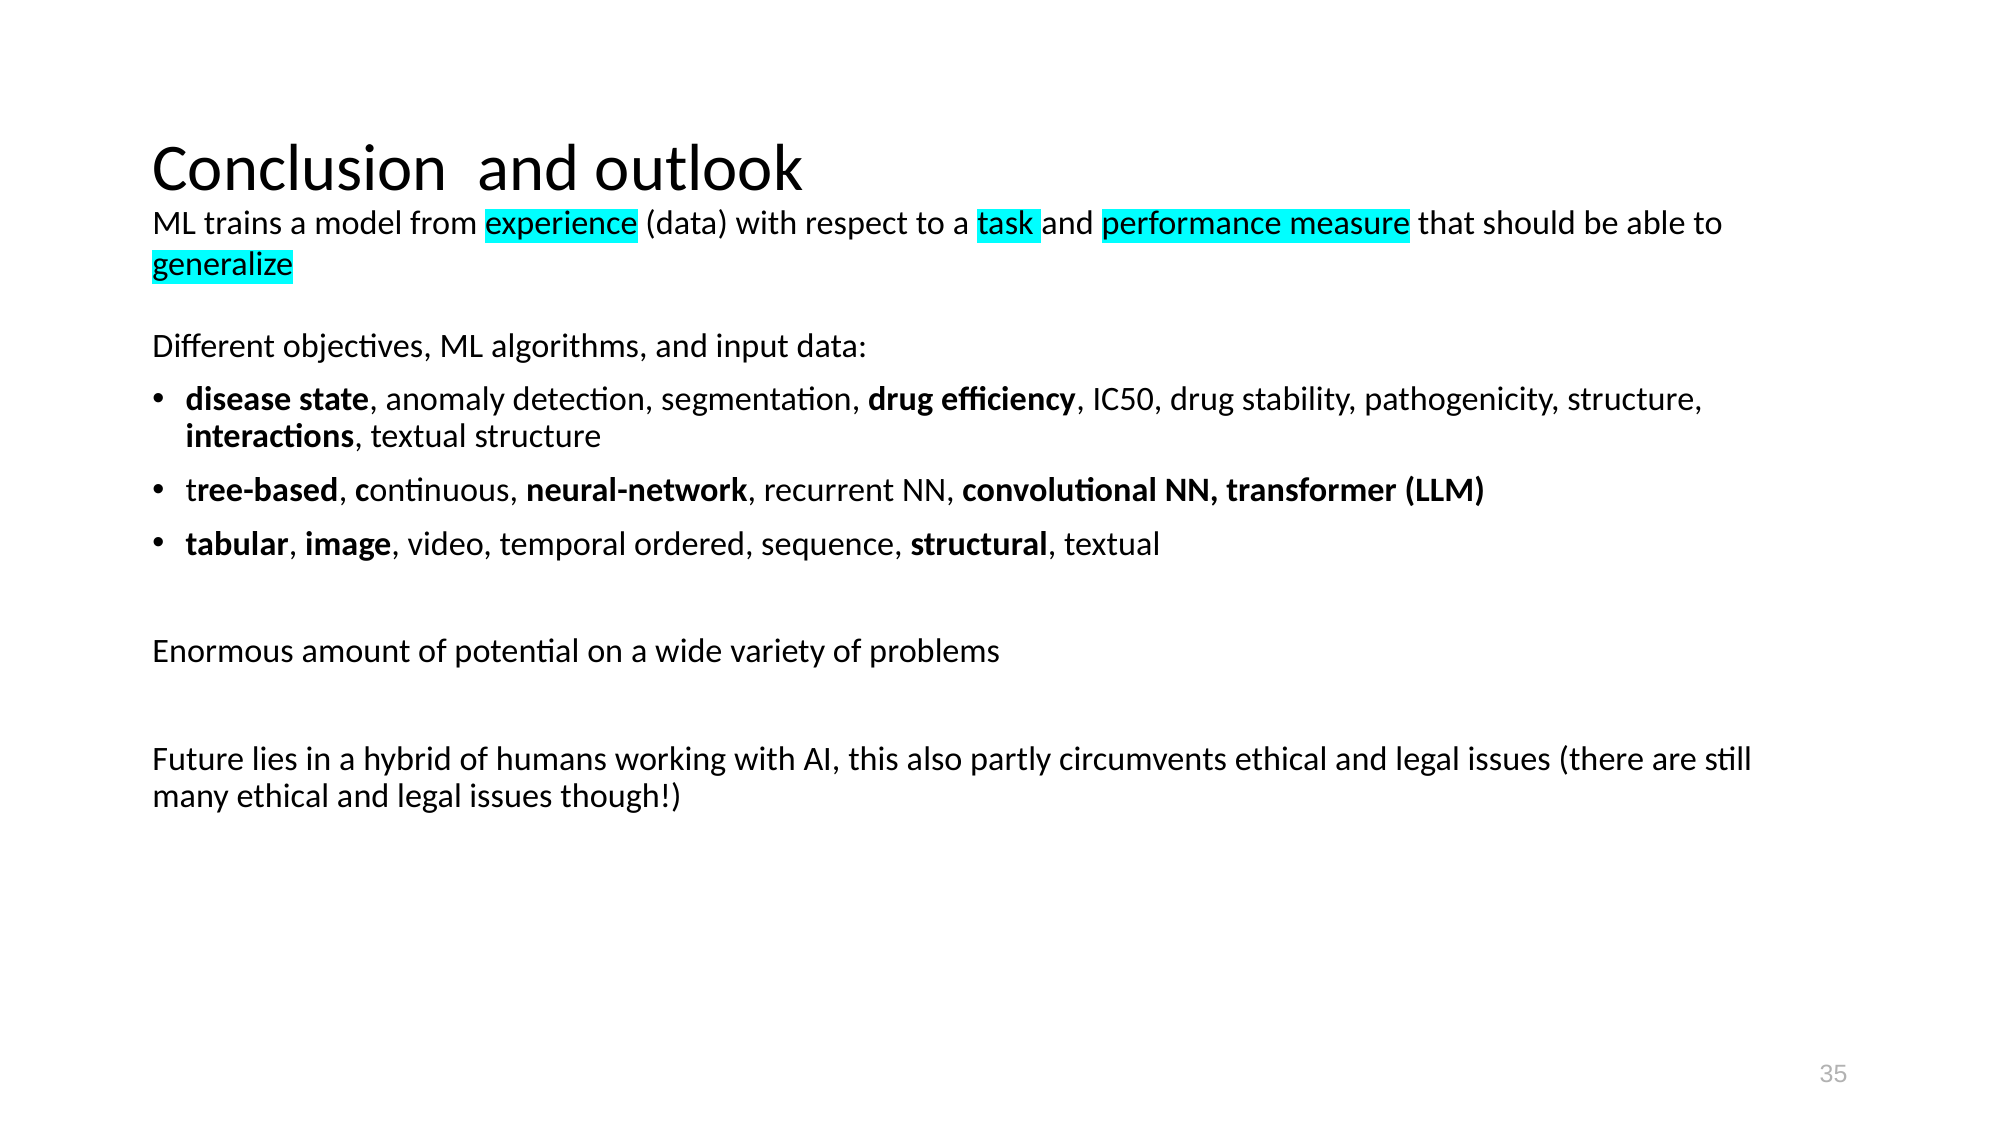

# Conclusion  and outlook
ML trains a model from experience (data) with respect to a task and performance measure that should be able to generalize

Different objectives, ML algorithms, and input data:
disease state, anomaly detection, segmentation, drug efficiency, IC50, drug stability, pathogenicity, structure, interactions, textual structure
tree-based, continuous, neural-network, recurrent NN, convolutional NN, transformer (LLM)
tabular, image, video, temporal ordered, sequence, structural, textual

Enormous amount of potential on a wide variety of problems

Future lies in a hybrid of humans working with AI, this also partly circumvents ethical and legal issues (there are still many ethical and legal issues though!)

35